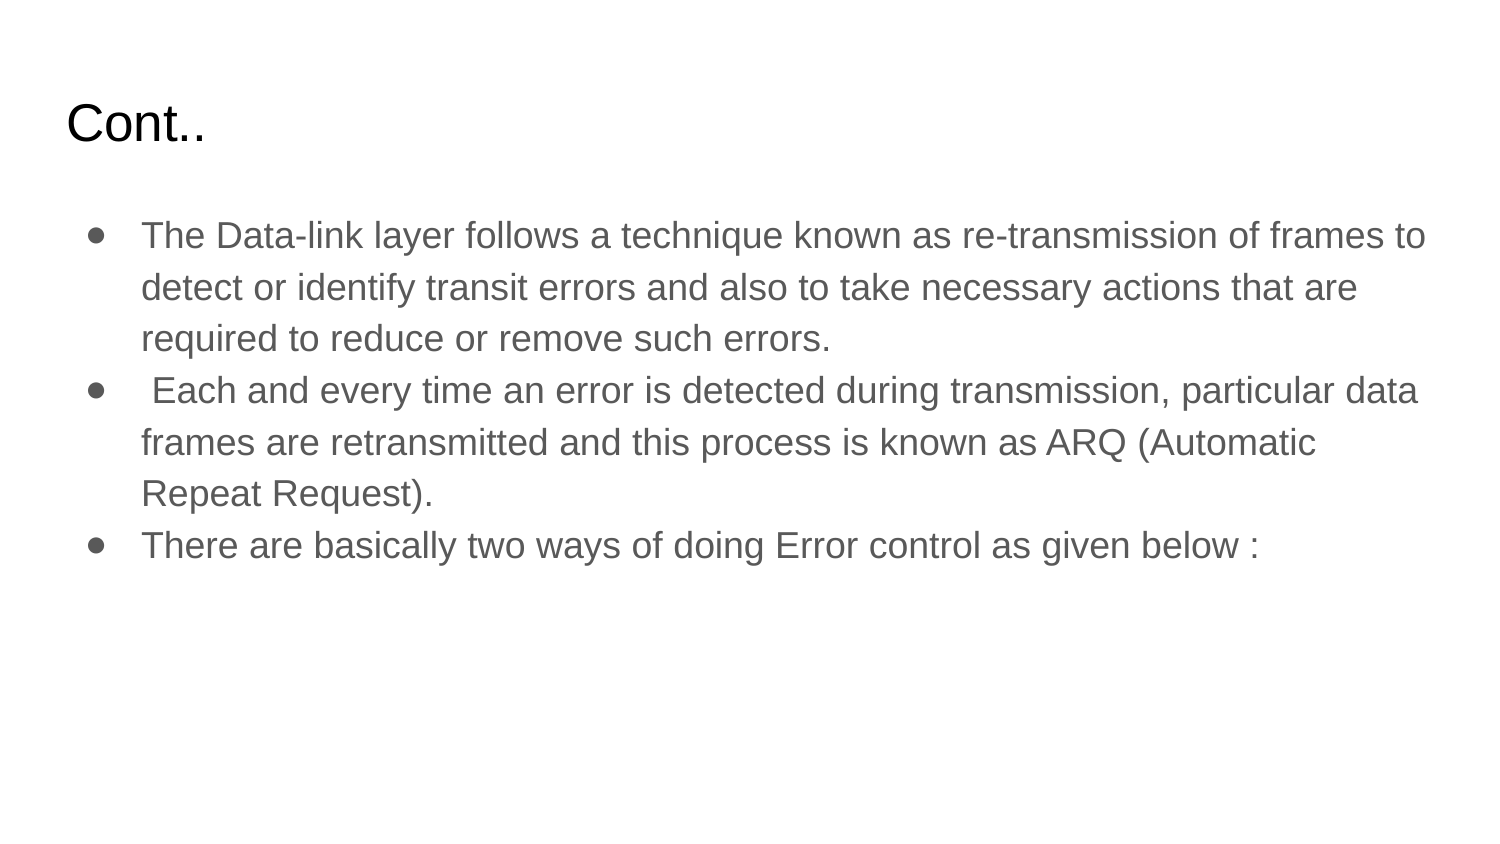

# Cont..
The Data-link layer follows a technique known as re-transmission of frames to detect or identify transit errors and also to take necessary actions that are required to reduce or remove such errors.
 Each and every time an error is detected during transmission, particular data frames are retransmitted and this process is known as ARQ (Automatic Repeat Request).
There are basically two ways of doing Error control as given below :